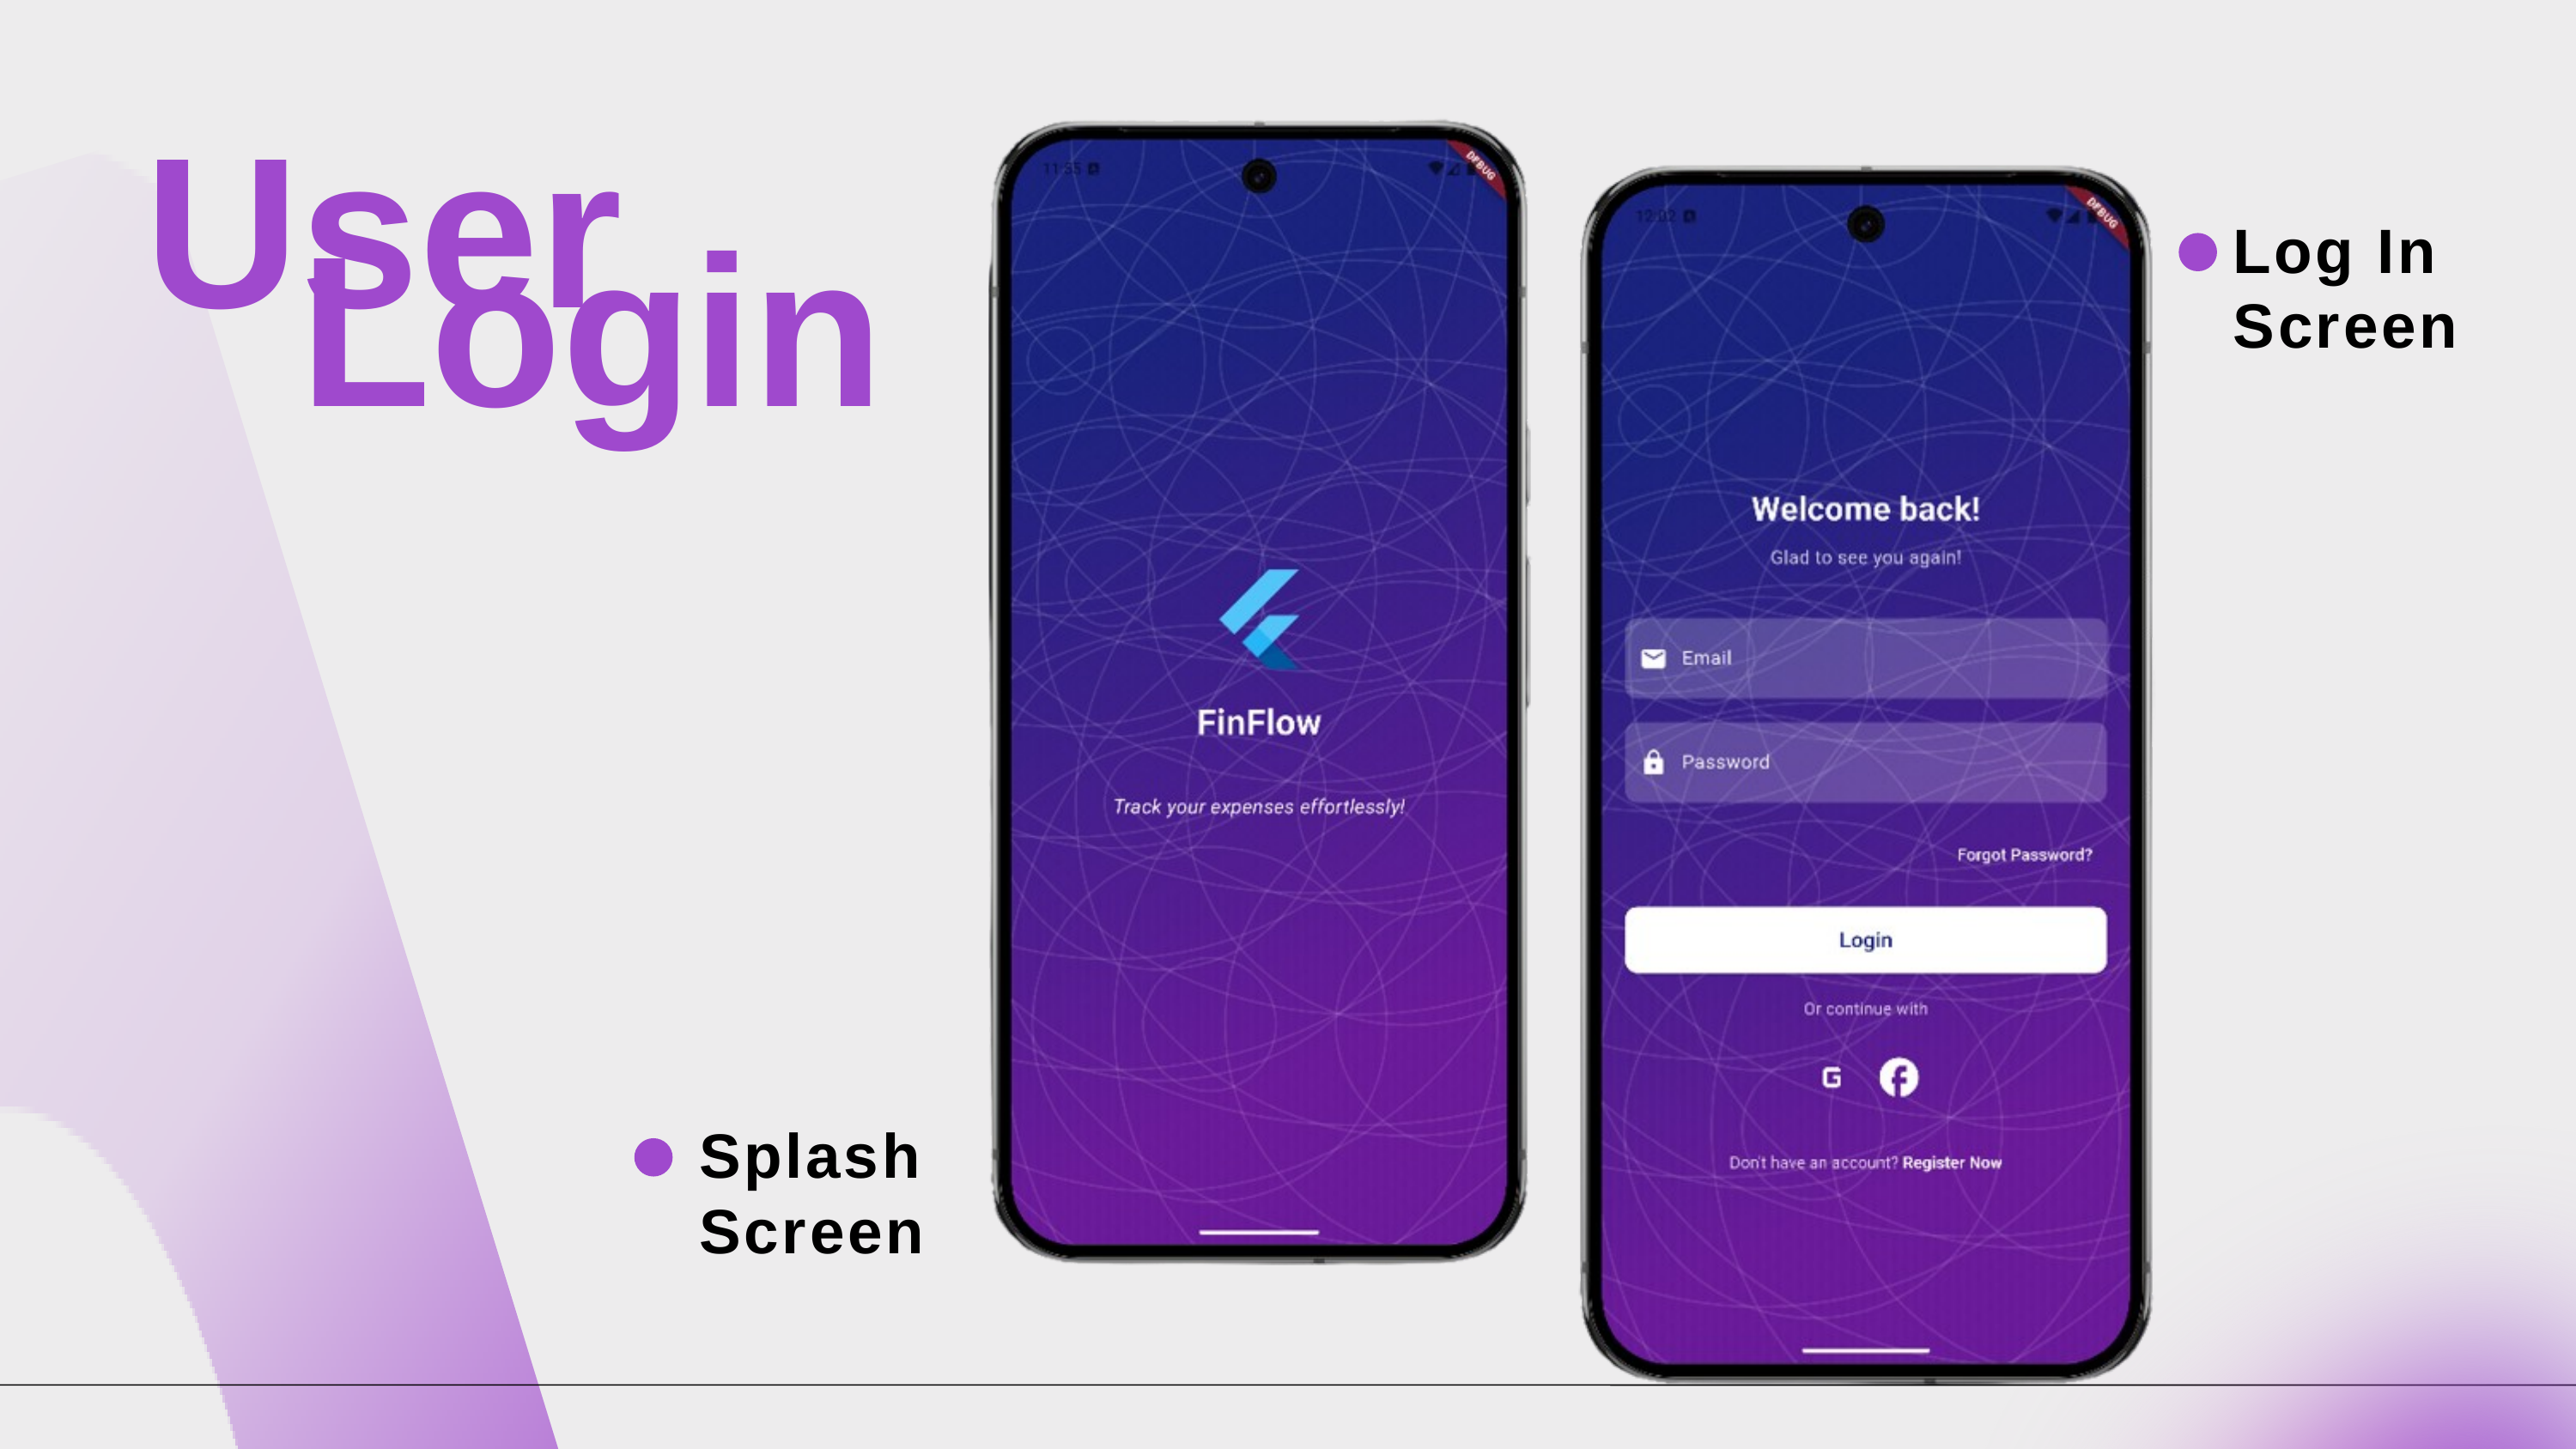

User

Login
Log In Screen

Splash
Screen